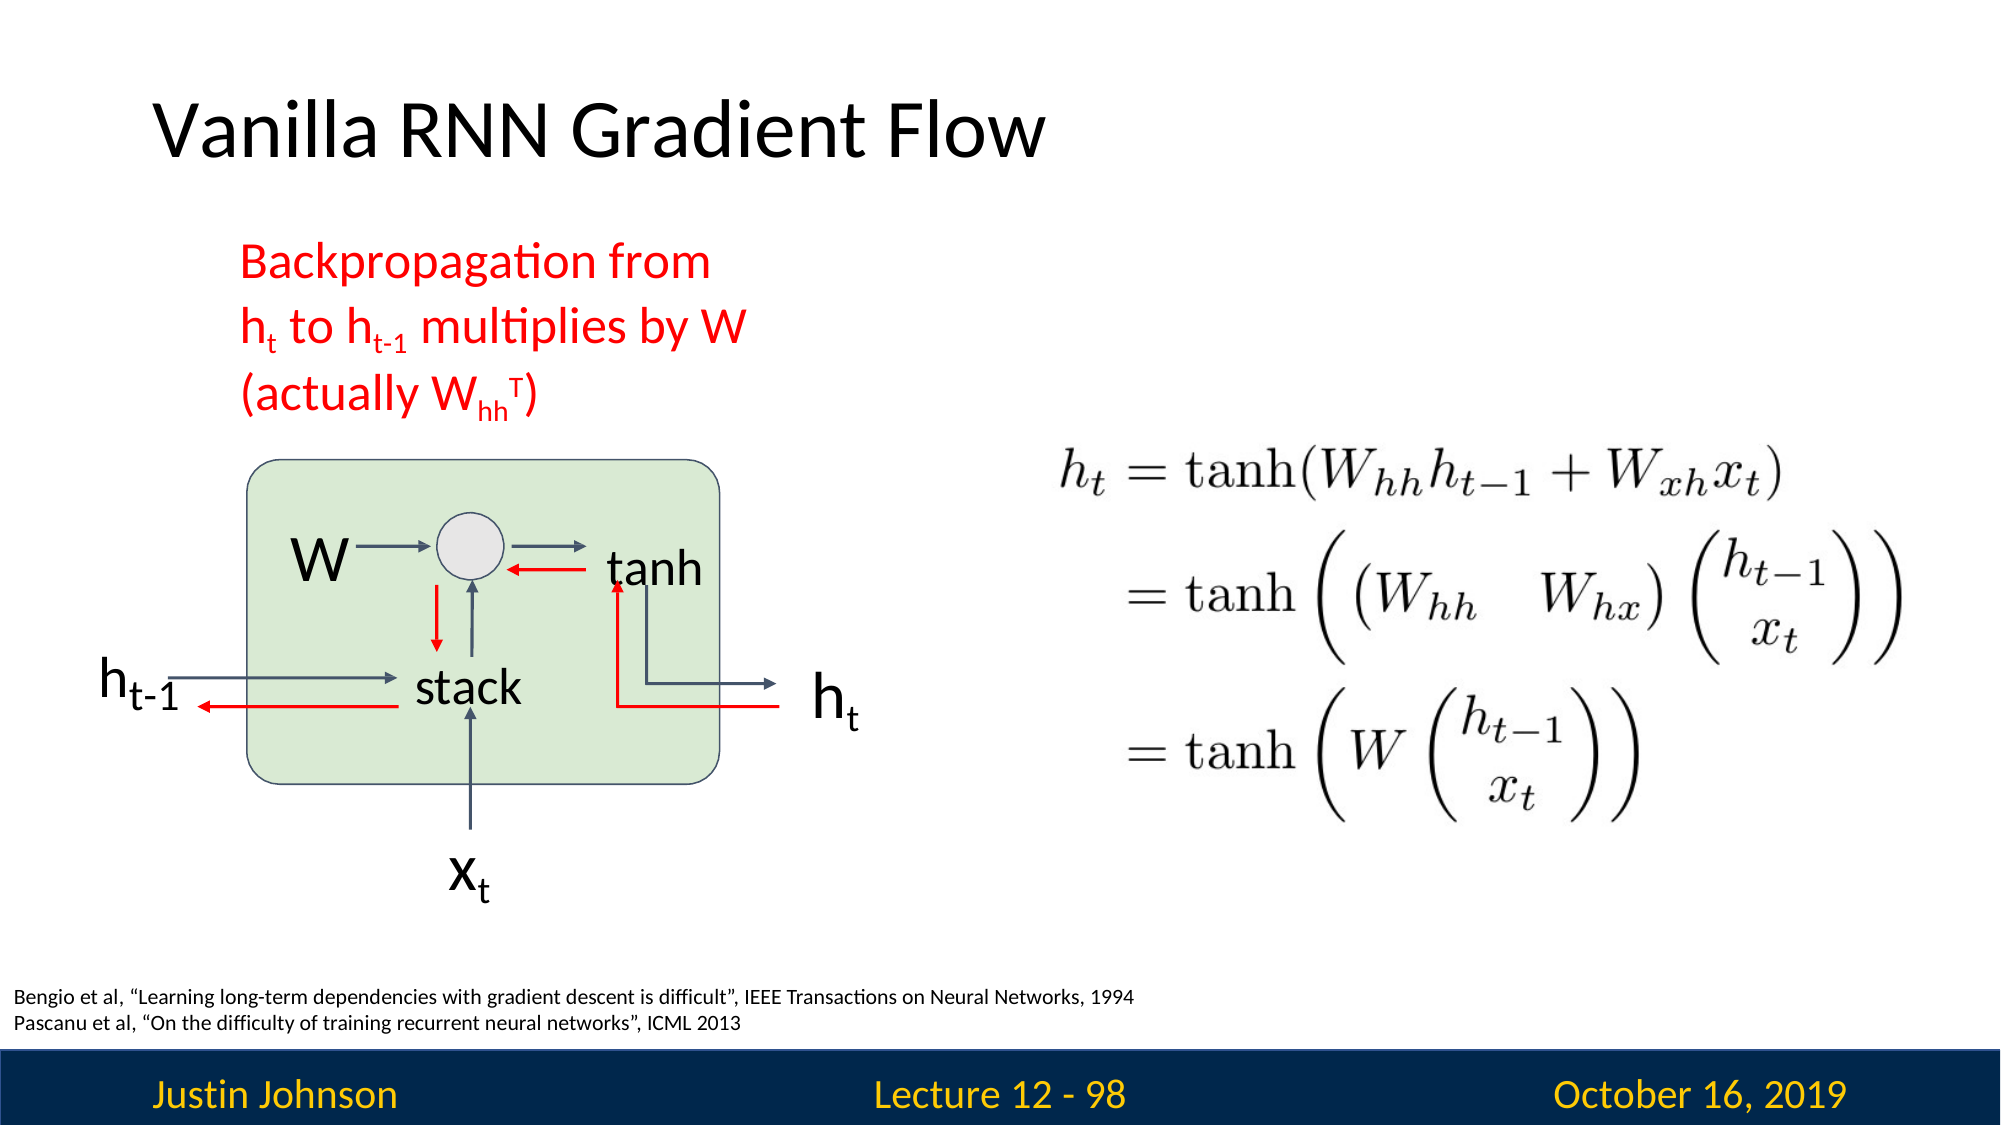

# Vanilla RNN Gradient Flow
Backpropagation from ht to ht-1 multiplies by W (actually WhhT)

W
tanh

ht-1
ht
stack

xt
Bengio et al, “Learning long-term dependencies with gradient descent is difficult”, IEEE Transactions on Neural Networks, 1994 Pascanu et al, “On the difficulty of training recurrent neural networks”, ICML 2013
Justin Johnson
October 16, 2019
Lecture 12 - 98